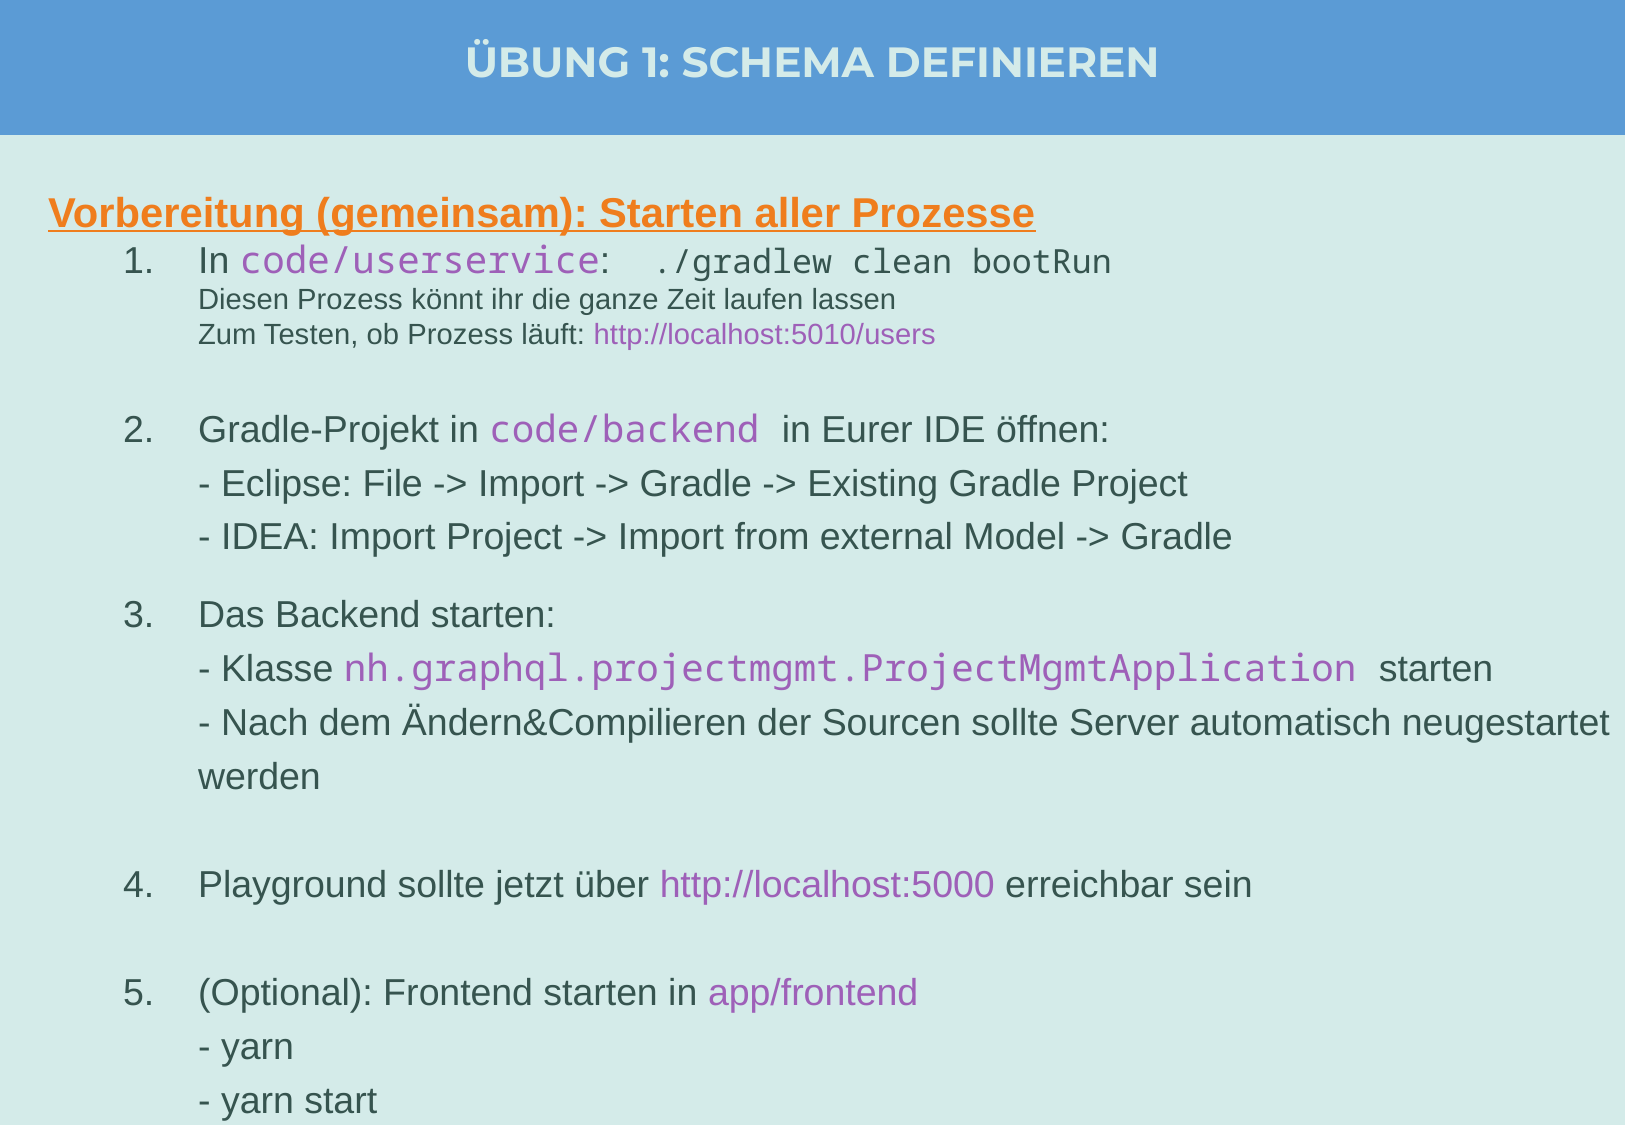

# Übung 1: Schema Definieren
Vorbereitung (gemeinsam): Starten aller Prozesse
In code/userservice:    ./gradlew clean bootRun
Diesen Prozess könnt ihr die ganze Zeit laufen lassen
Zum Testen, ob Prozess läuft: http://localhost:5010/users
Gradle-Projekt in code/backend in Eurer IDE öffnen:
- Eclipse: File -> Import -> Gradle -> Existing Gradle Project
- IDEA: Import Project -> Import from external Model -> Gradle

Das Backend starten:
- Klasse nh.graphql.projectmgmt.ProjectMgmtApplication starten
- Nach dem Ändern&Compilieren der Sourcen sollte Server automatisch neugestartet werden

Playground sollte jetzt über http://localhost:5000 erreichbar sein
(Optional): Frontend starten in app/frontend
- yarn
- yarn start